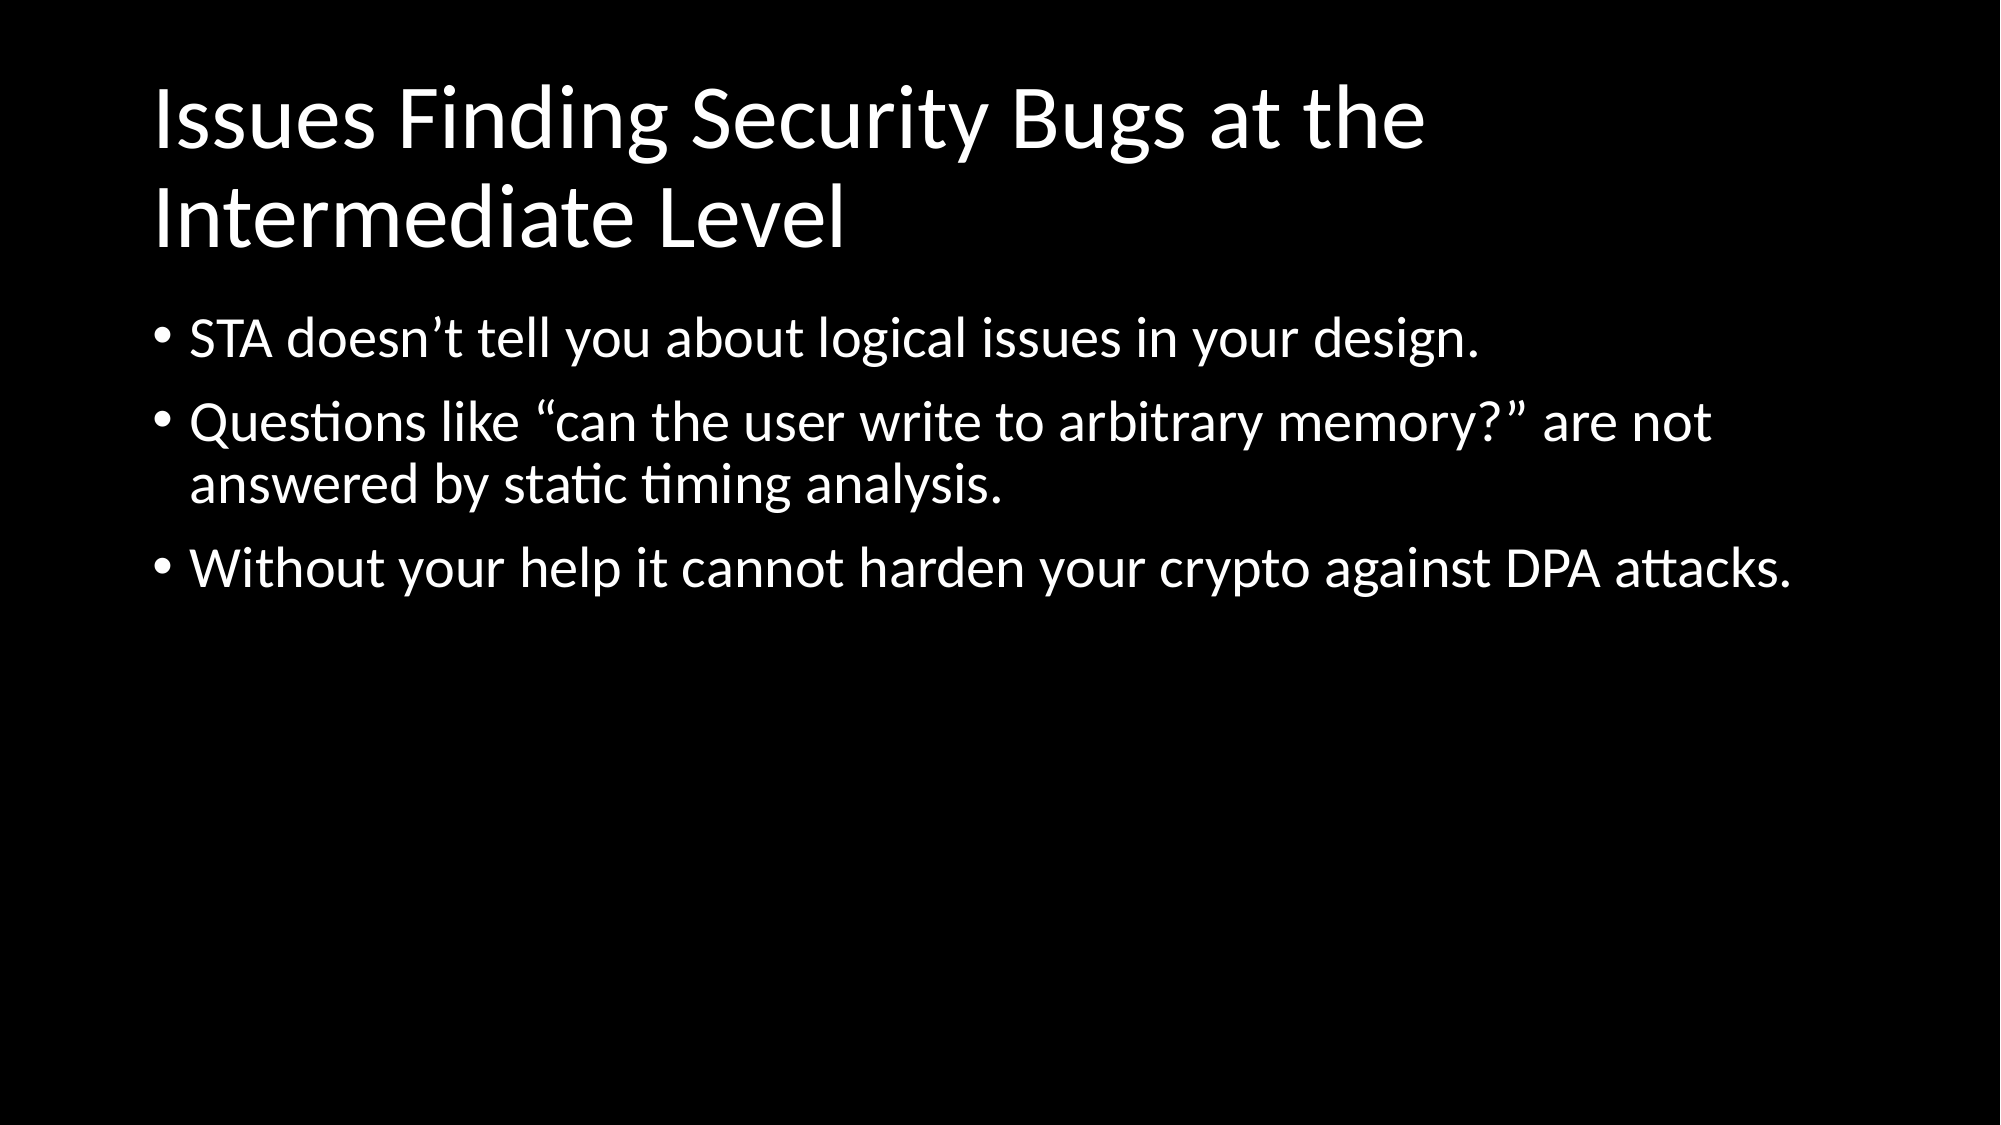

# Issues Finding Security Bugs at the Intermediate Level
STA doesn’t tell you about logical issues in your design.
Questions like “can the user write to arbitrary memory?” are not answered by static timing analysis.
Without your help it cannot harden your crypto against DPA attacks.